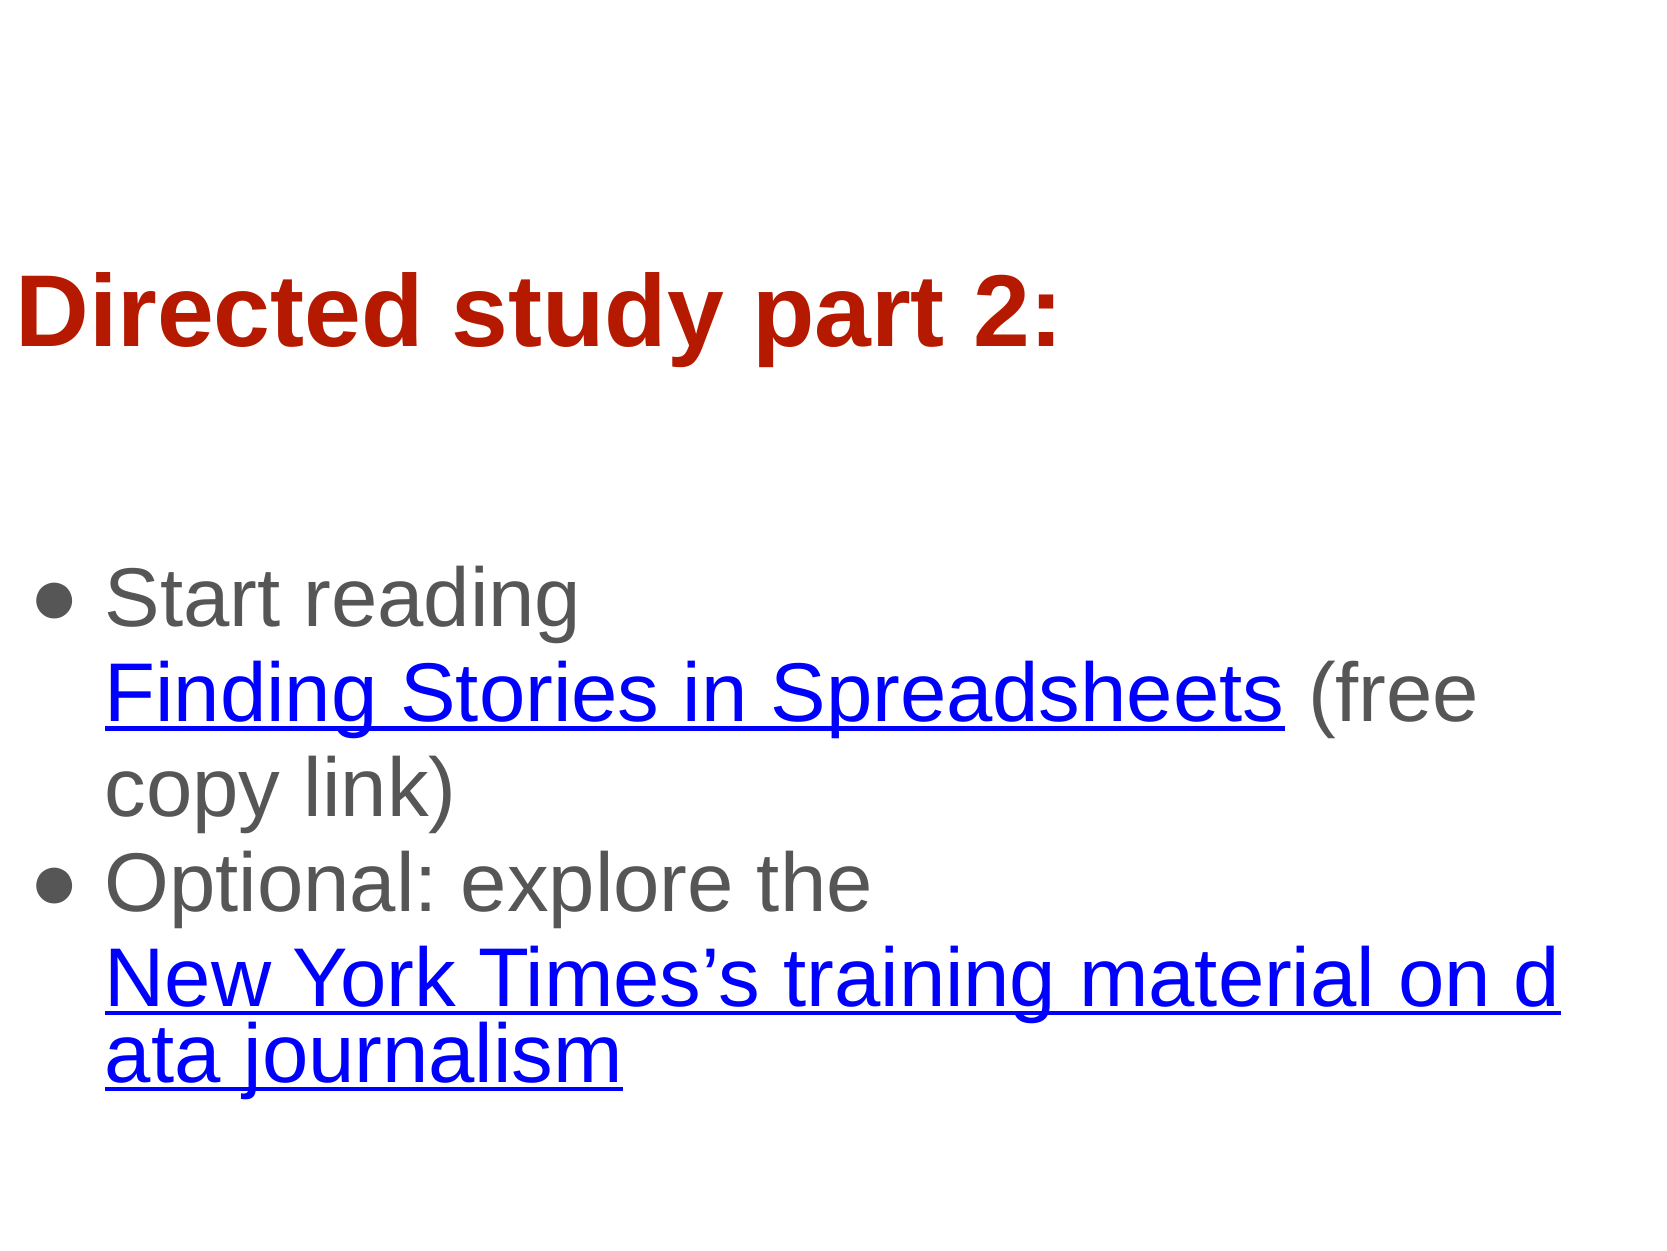

Directed study part 2:
Start reading Finding Stories in Spreadsheets (free copy link)
Optional: explore the New York Times’s training material on data journalism